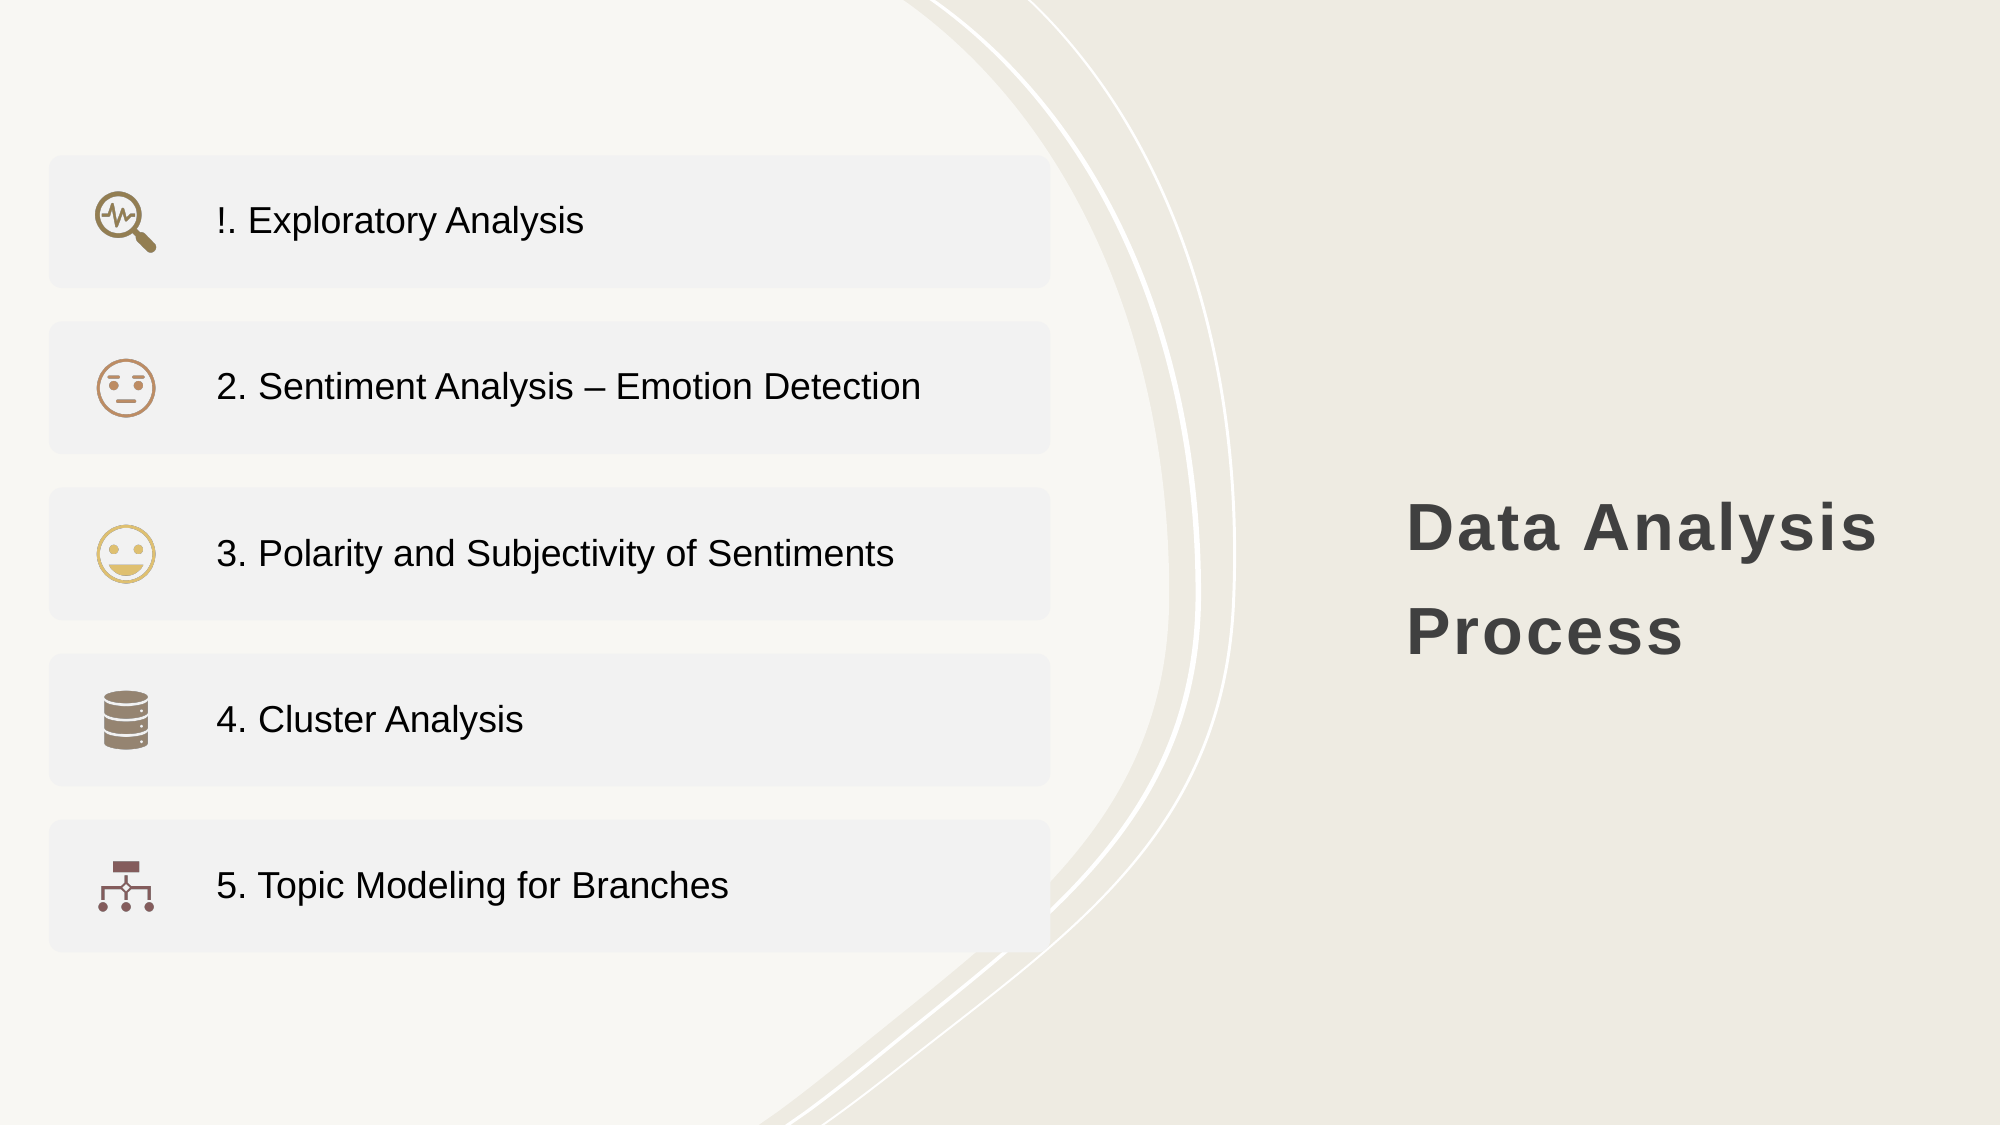

!. Exploratory Analysis
2. Sentiment Analysis – Emotion Detection
3. Polarity and Subjectivity of Sentiments
4. Cluster Analysis
5. Topic Modeling for Branches
Data Analysis Process